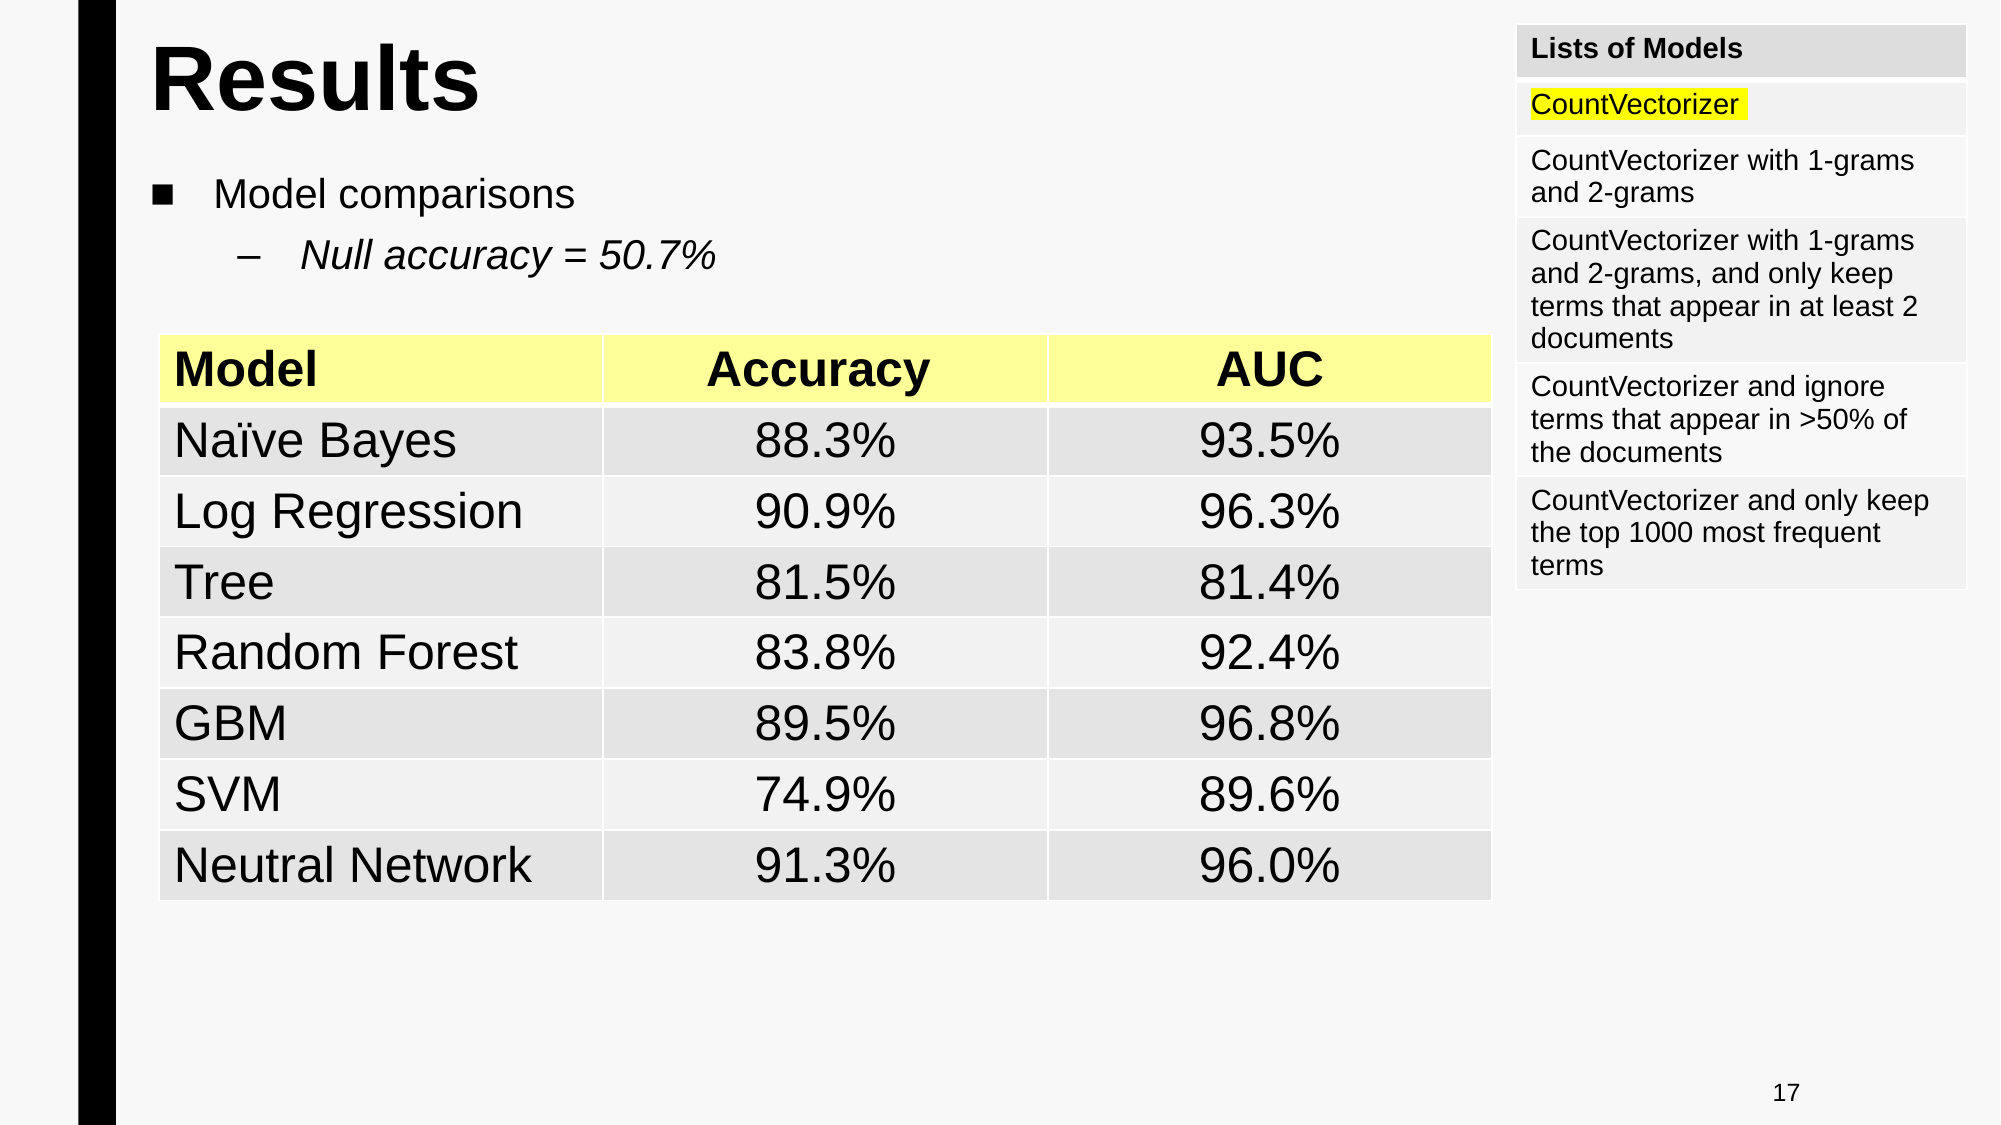

# Results
| Lists of Models |
| --- |
| CountVectorizer |
| CountVectorizer with 1-grams and 2-grams |
| CountVectorizer with 1-grams and 2-grams, and only keep terms that appear in at least 2 documents |
| CountVectorizer and ignore terms that appear in >50% of the documents |
| CountVectorizer and only keep the top 1000 most frequent terms |
Model comparisons
Null accuracy = 50.7%
| Model | Accuracy | AUC |
| --- | --- | --- |
| Naïve Bayes | 88.3% | 93.5% |
| Log Regression | 90.9% | 96.3% |
| Tree | 81.5% | 81.4% |
| Random Forest | 83.8% | 92.4% |
| GBM | 89.5% | 96.8% |
| SVM | 74.9% | 89.6% |
| Neutral Network | 91.3% | 96.0% |
17